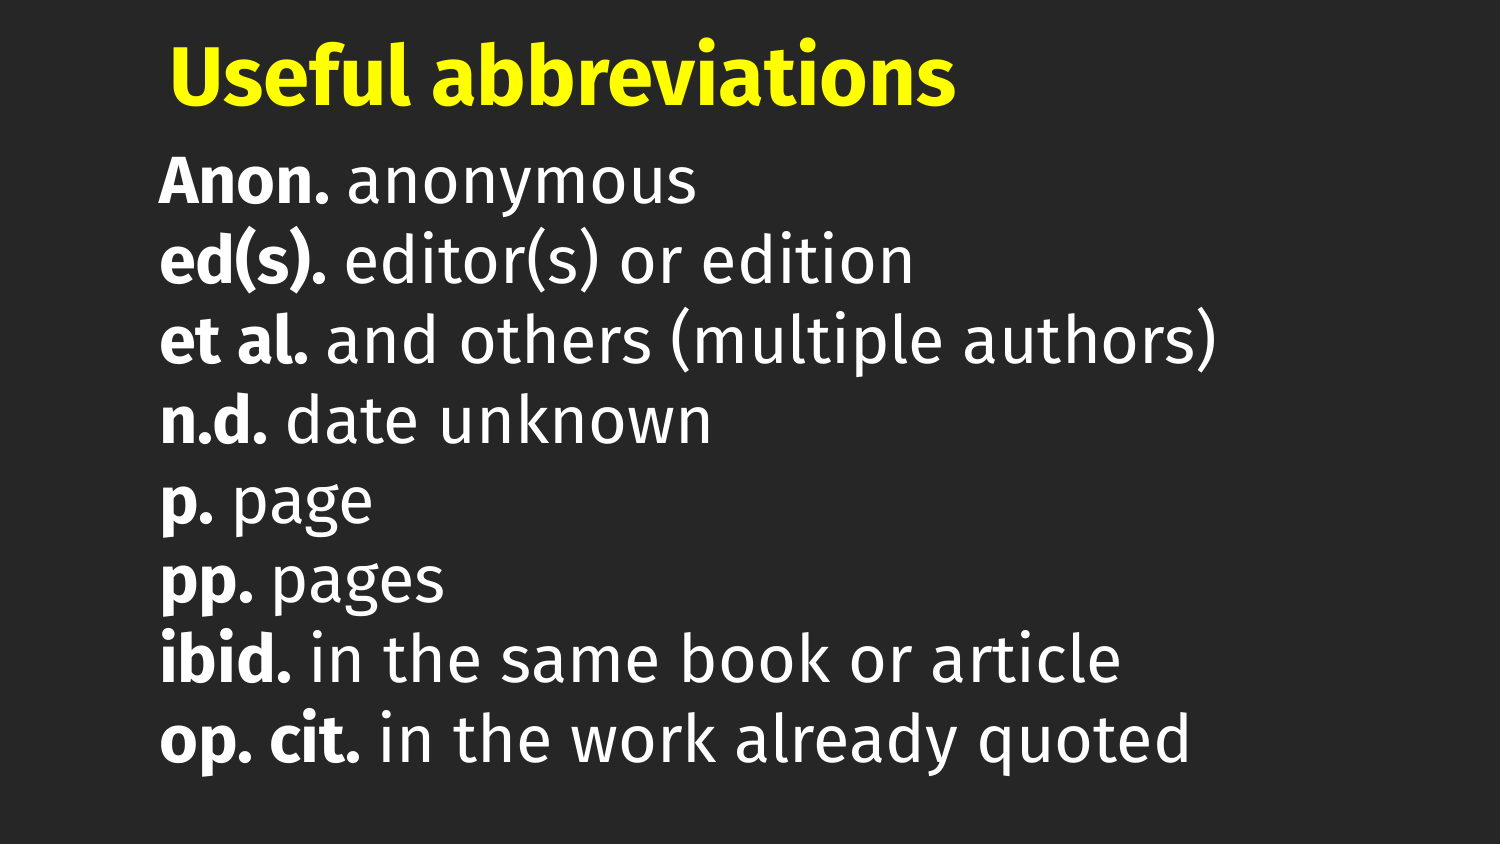

Useful abbreviations
Anon. anonymous
ed(s). editor(s) or edition
et al. and others (multiple authors)
n.d. date unknown
p. page
pp. pages
ibid. in the same book or article
op. cit. in the work already quoted